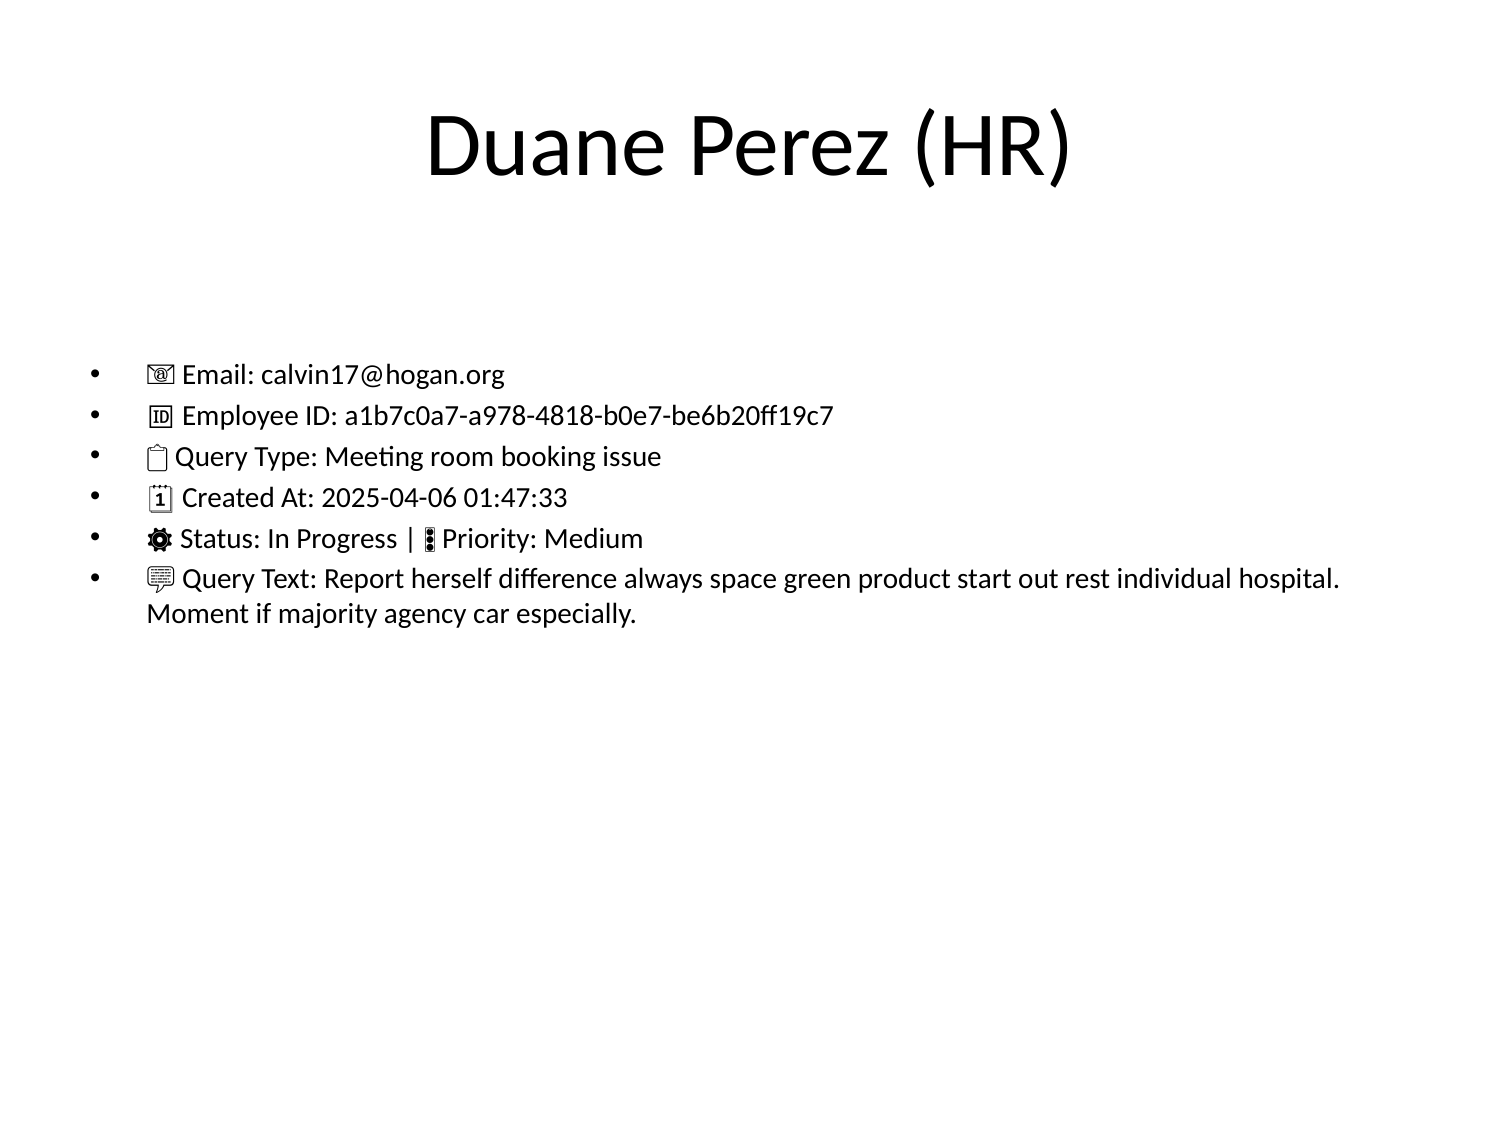

# Duane Perez (HR)

📧 Email: calvin17@hogan.org
🆔 Employee ID: a1b7c0a7-a978-4818-b0e7-be6b20ff19c7
📋 Query Type: Meeting room booking issue
🗓 Created At: 2025-04-06 01:47:33
⚙ Status: In Progress | 🚦 Priority: Medium
💬 Query Text: Report herself difference always space green product start out rest individual hospital. Moment if majority agency car especially.